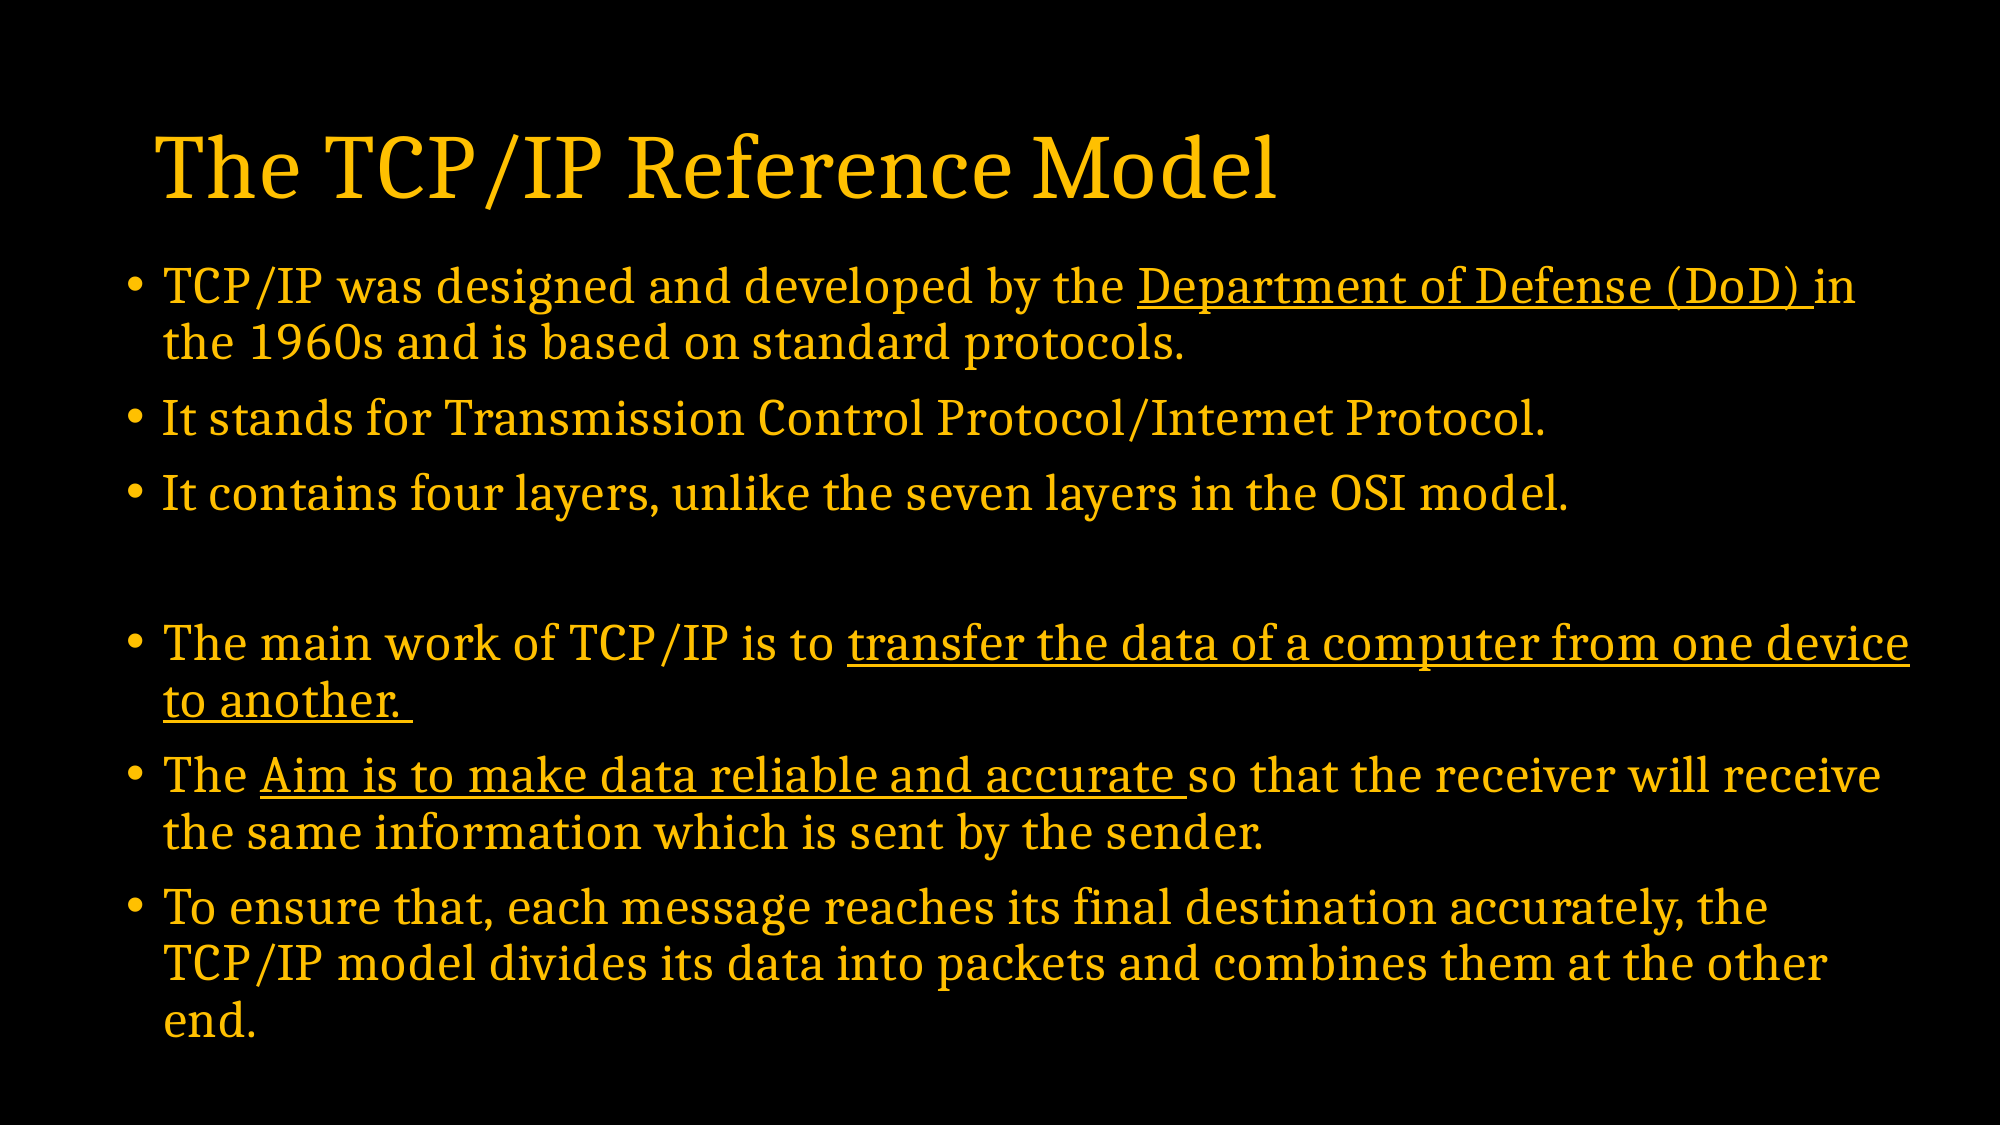

# The TCP/IP Reference Model
TCP/IP was designed and developed by the Department of Defense (DoD) in the 1960s and is based on standard protocols.
It stands for Transmission Control Protocol/Internet Protocol.
It contains four layers, unlike the seven layers in the OSI model.

The main work of TCP/IP is to transfer the data of a computer from one device to another.
The Aim is to make data reliable and accurate so that the receiver will receive the same information which is sent by the sender.
To ensure that, each message reaches its final destination accurately, the TCP/IP model divides its data into packets and combines them at the other end.